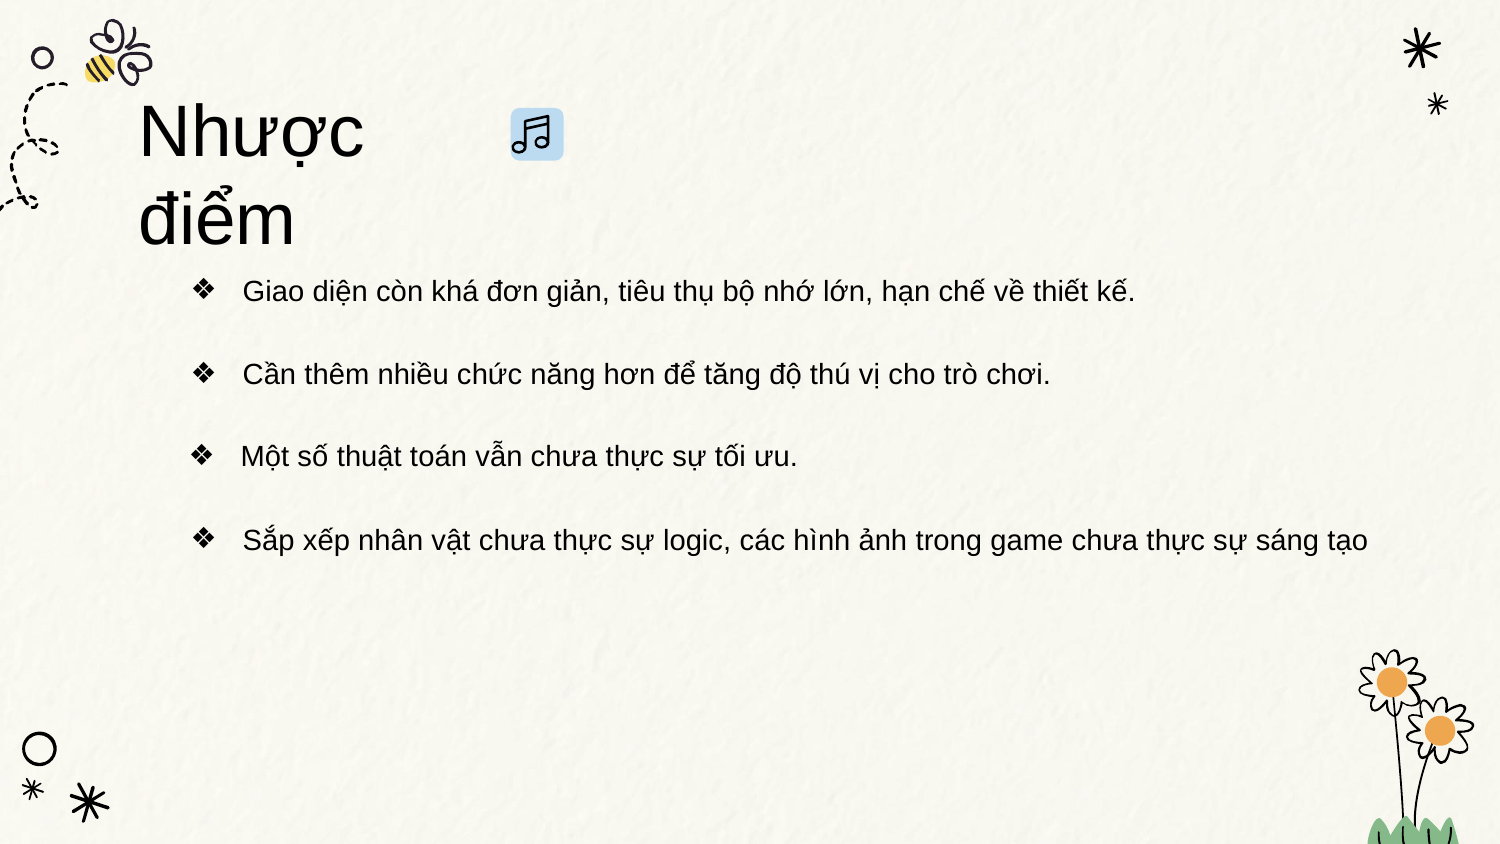

# Nhược điểm

Giao diện còn khá đơn giản, tiêu thụ bộ nhớ lớn, hạn chế về thiết kế.

Cần thêm nhiều chức năng hơn để tăng độ thú vị cho trò chơi.
Một số thuật toán vẫn chưa thực sự tối ưu.
Sắp xếp nhân vật chưa thực sự logic, các hình ảnh trong game chưa thực sự sáng tạo